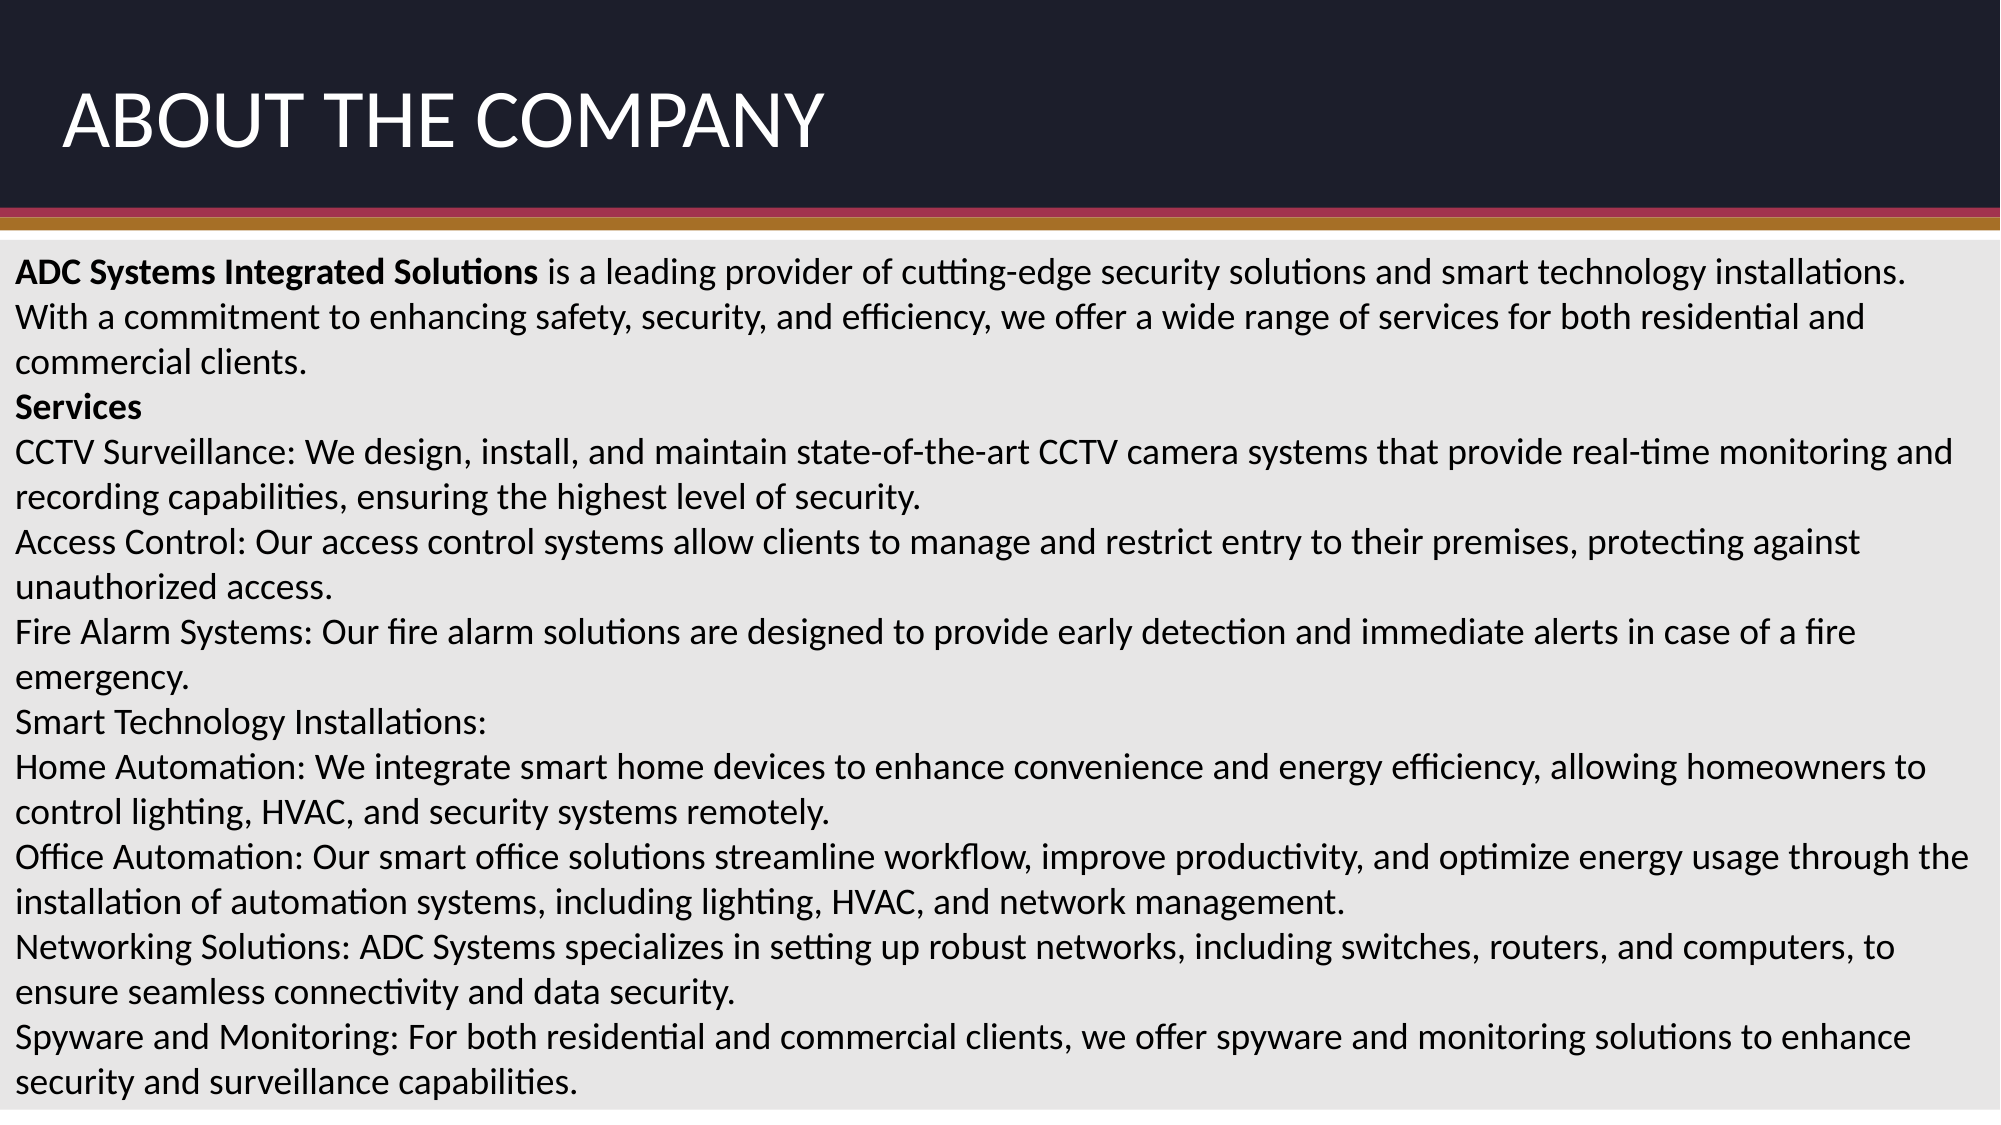

ABOUT THE COMPANY
ADC Systems Integrated Solutions is a leading provider of cutting-edge security solutions and smart technology installations. With a commitment to enhancing safety, security, and efficiency, we offer a wide range of services for both residential and commercial clients.
Services
CCTV Surveillance: We design, install, and maintain state-of-the-art CCTV camera systems that provide real-time monitoring and recording capabilities, ensuring the highest level of security.
Access Control: Our access control systems allow clients to manage and restrict entry to their premises, protecting against unauthorized access.
Fire Alarm Systems: Our fire alarm solutions are designed to provide early detection and immediate alerts in case of a fire emergency.
Smart Technology Installations:
Home Automation: We integrate smart home devices to enhance convenience and energy efficiency, allowing homeowners to control lighting, HVAC, and security systems remotely.
Office Automation: Our smart office solutions streamline workflow, improve productivity, and optimize energy usage through the installation of automation systems, including lighting, HVAC, and network management.
Networking Solutions: ADC Systems specializes in setting up robust networks, including switches, routers, and computers, to ensure seamless connectivity and data security.
Spyware and Monitoring: For both residential and commercial clients, we offer spyware and monitoring solutions to enhance security and surveillance capabilities.